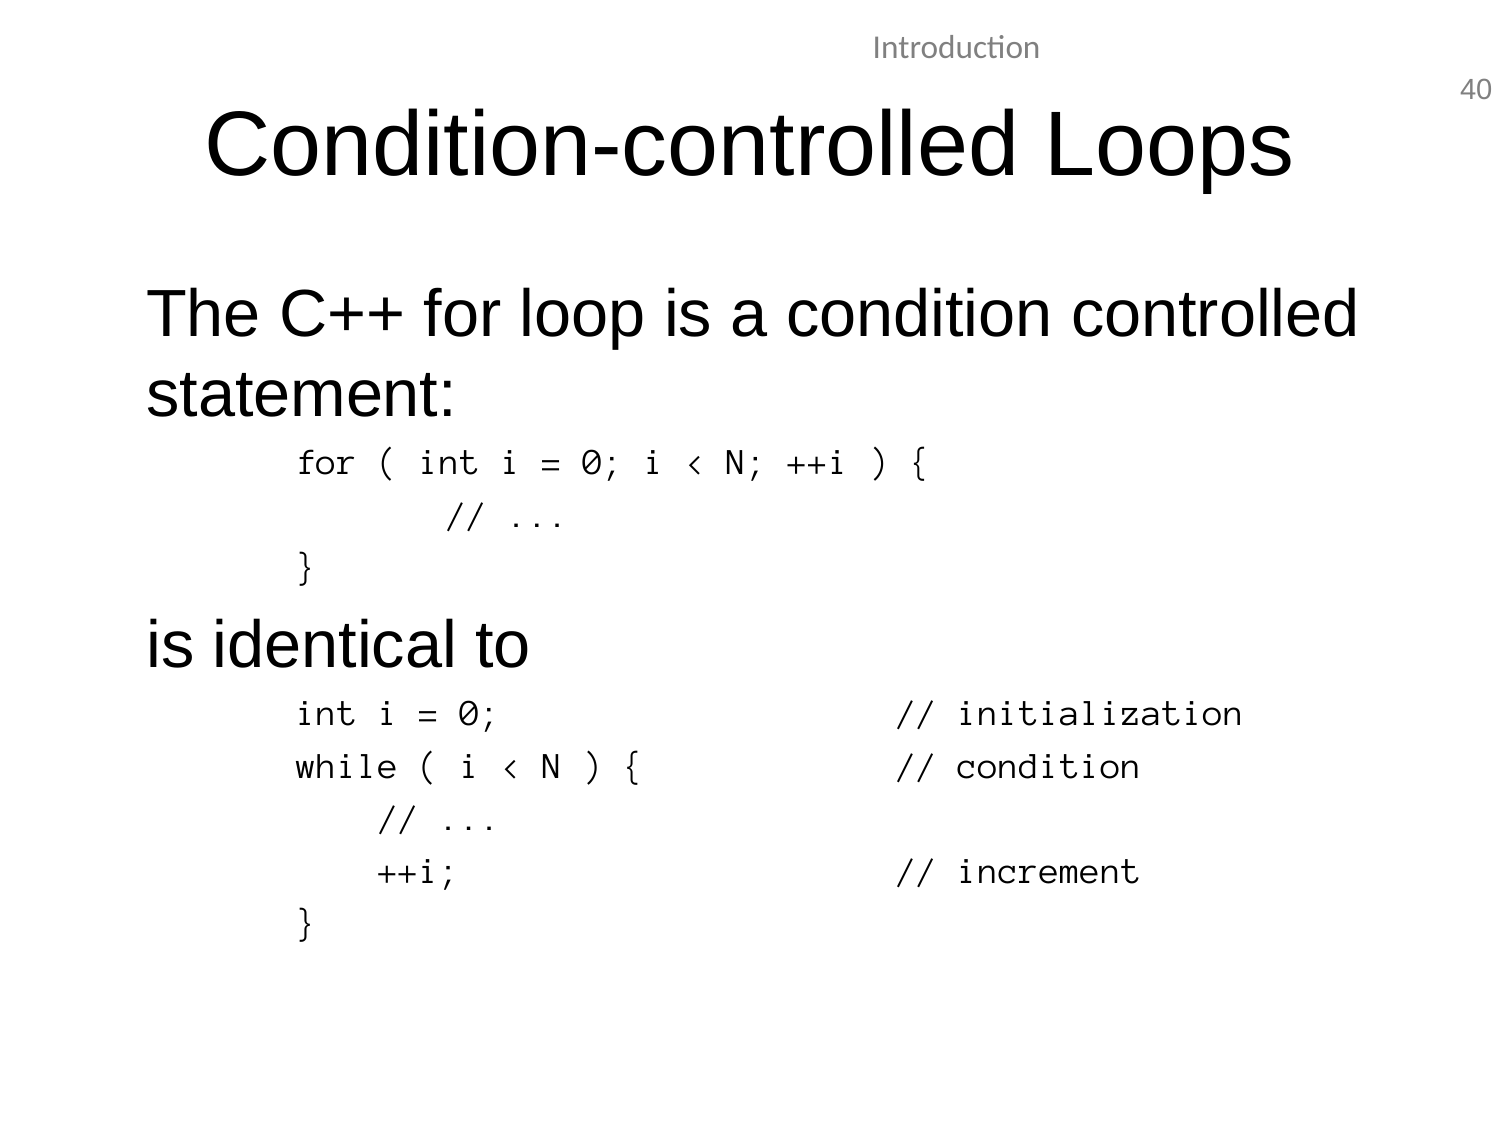

Condition-controlled Loops
	The C++ for loop is a condition controlled statement:
		for ( int i = 0; i < N; ++i ) {
			// ...
		}
	is identical to
		int i = 0;			// initialization
		while ( i < N ) {		// condition
		    // ...
		    ++i;			// increment
		}